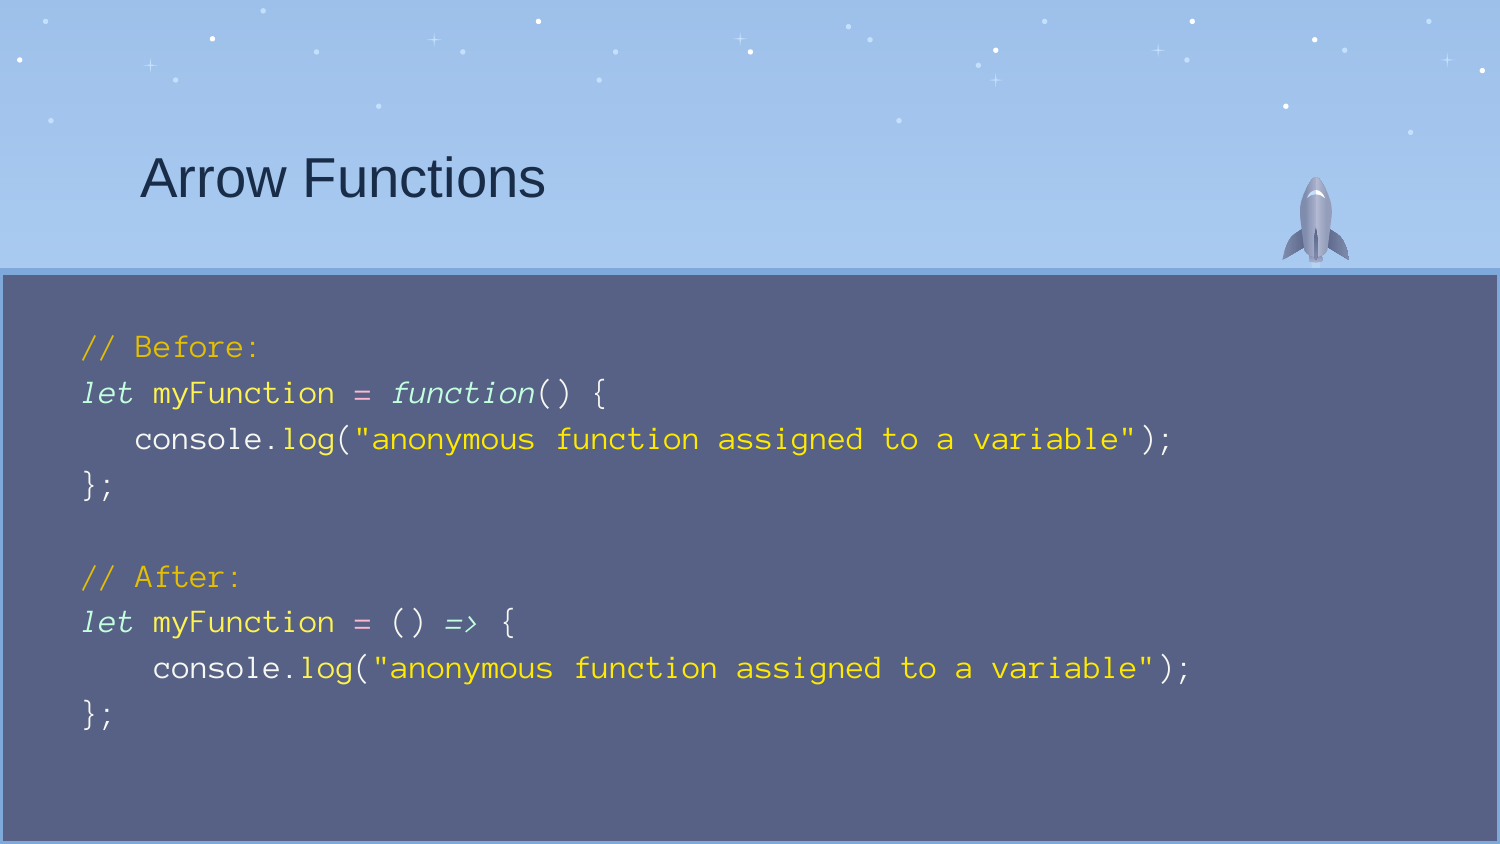

Arrow Functions

// Before:
let myFunction = function() {
   console.log("anonymous function assigned to a variable");
};

// After:
let myFunction = () => {
    console.log("anonymous function assigned to a variable");
};